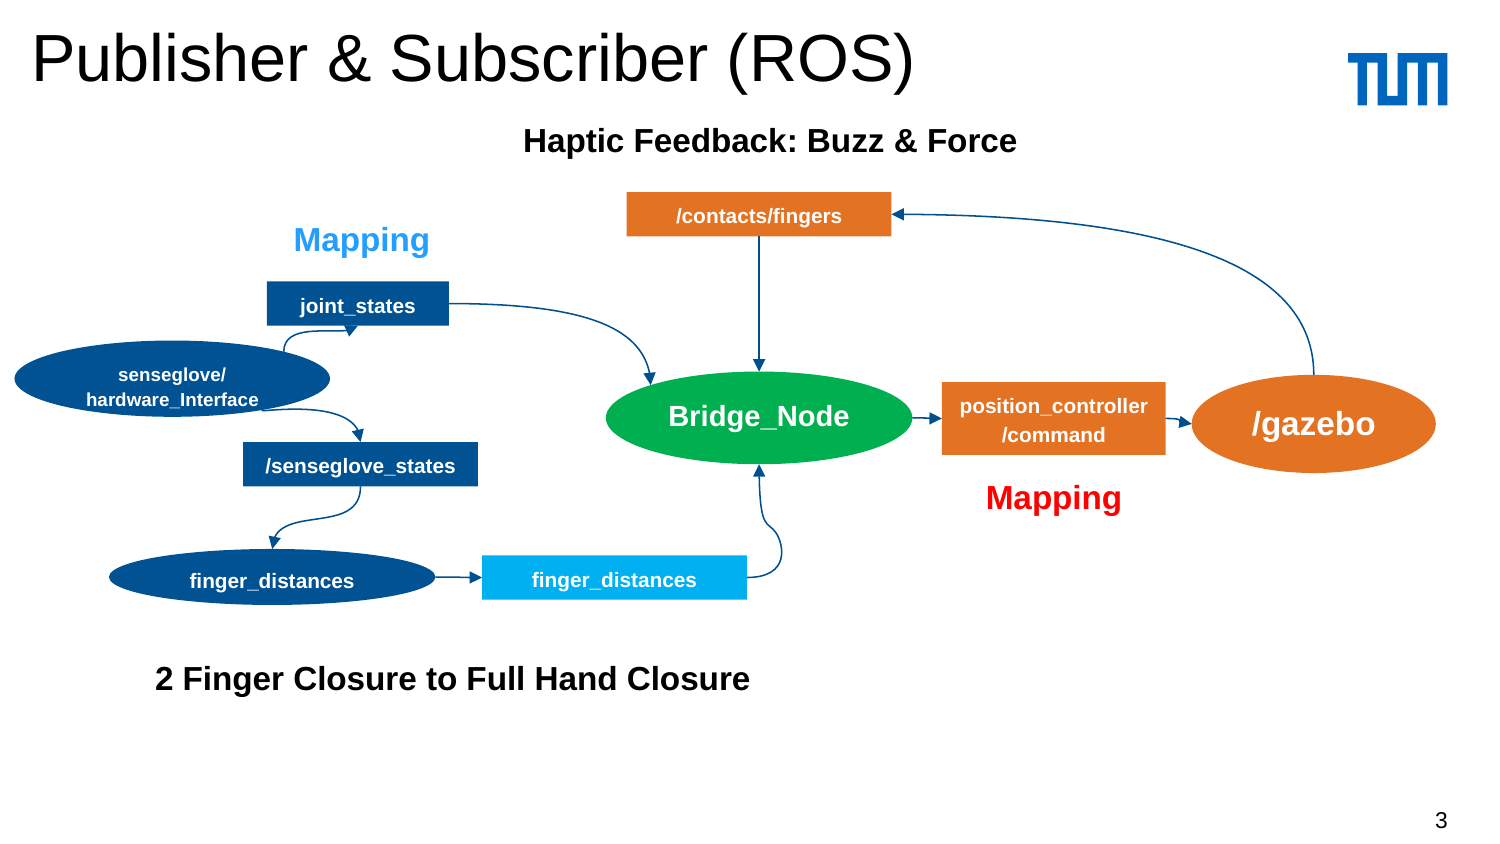

# Publisher & Subscriber (ROS)
Haptic Feedback: Buzz & Force
/contacts/fingers
Mapping
joint_states
senseglove/hardware_Interface
Bridge_Node
/gazebo
position_controller/command
/senseglove_states
Mapping
finger_distances
finger_distances
2 Finger Closure to Full Hand Closure
3